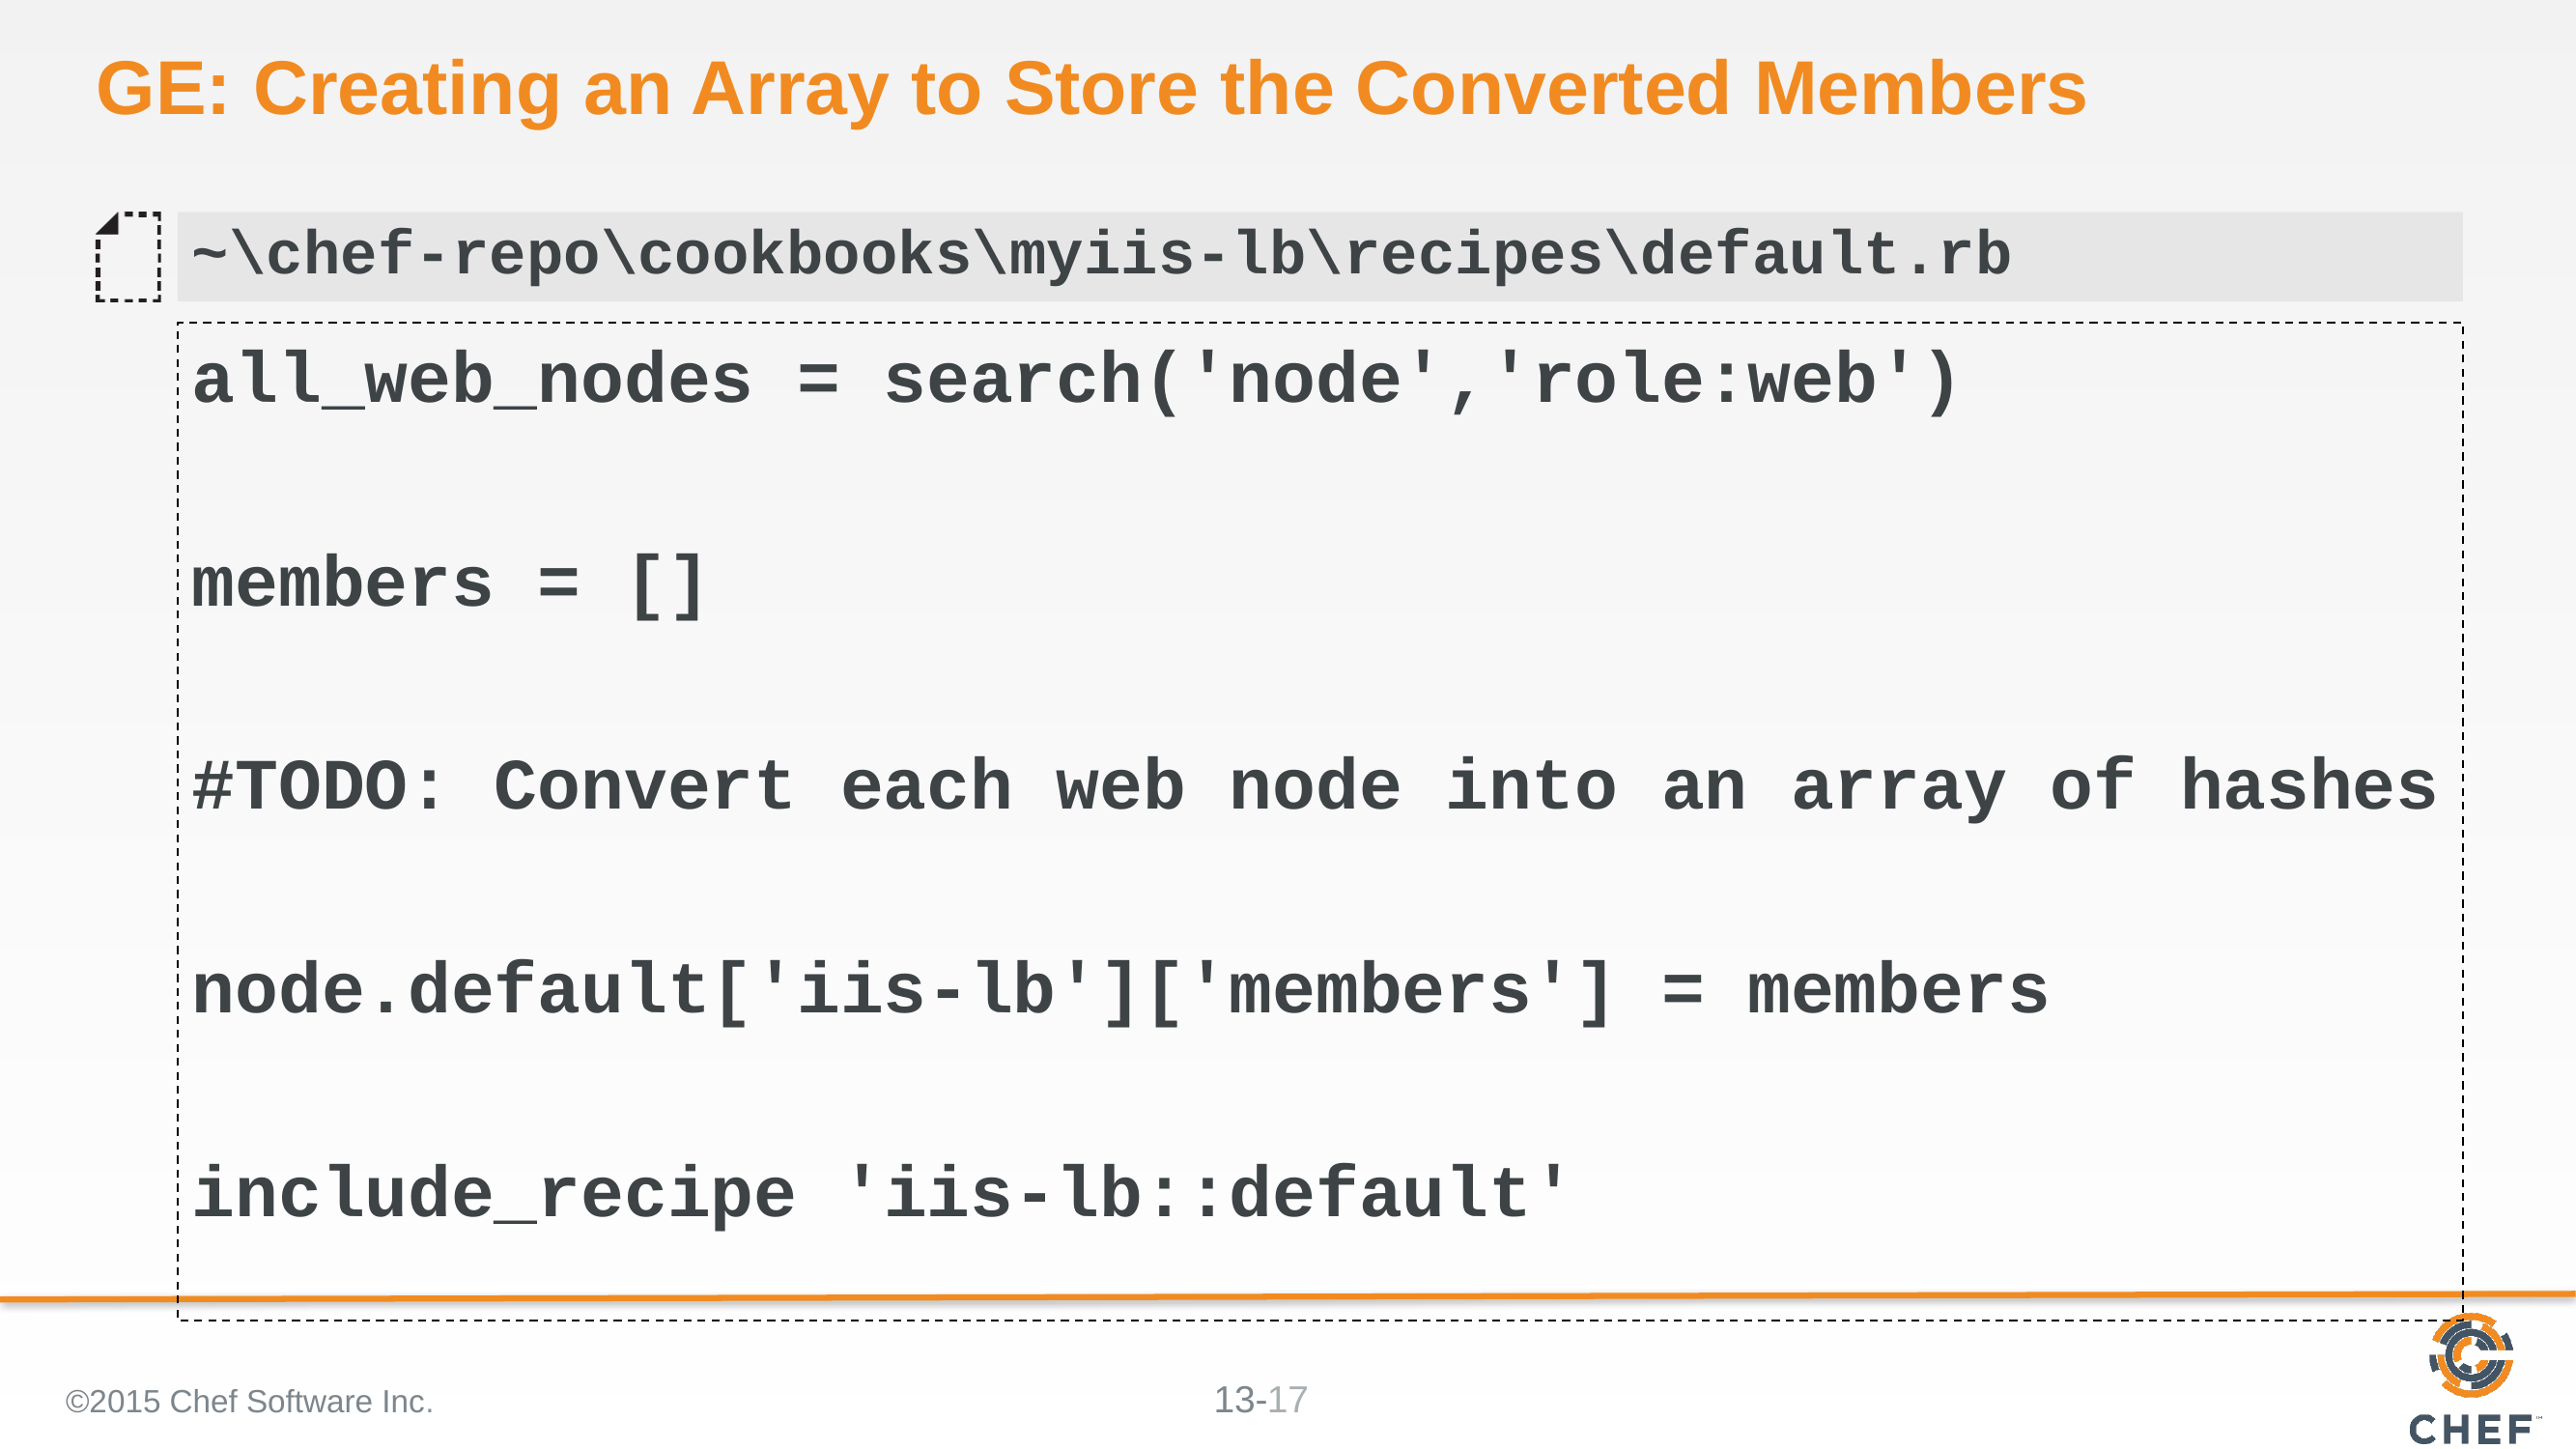

# GE: Creating an Array to Store the Converted Members
~\chef-repo\cookbooks\myiis-lb\recipes\default.rb

all_web_nodes = search('node','role:web')

members = []

#TODO: Convert each web node into an array of hashes

node.default['iis-lb']['members'] = members

include_recipe 'iis-lb::default'
©2015 Chef Software Inc.
17